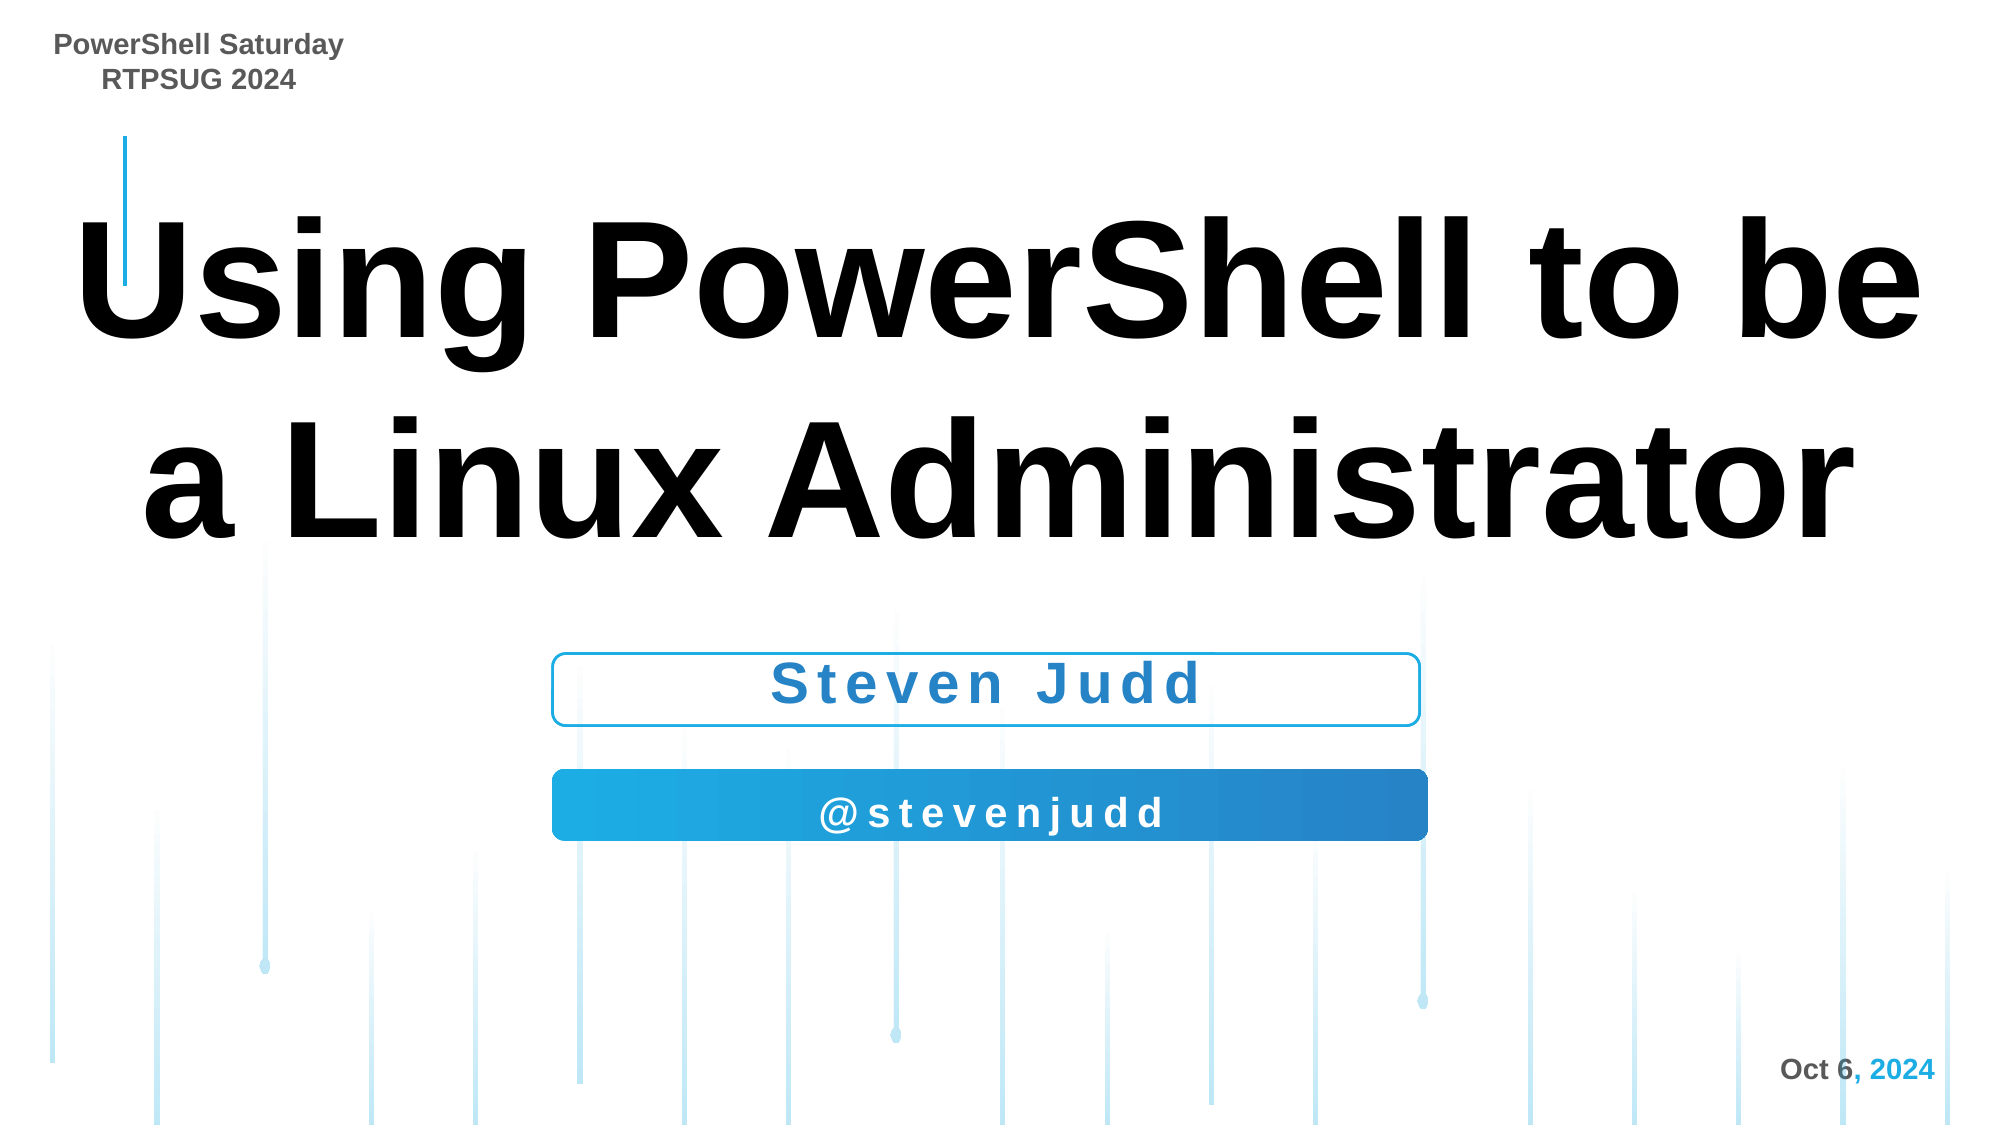

Using PowerShell to be a Linux Administrator

Steven Judd

@stevenjudd